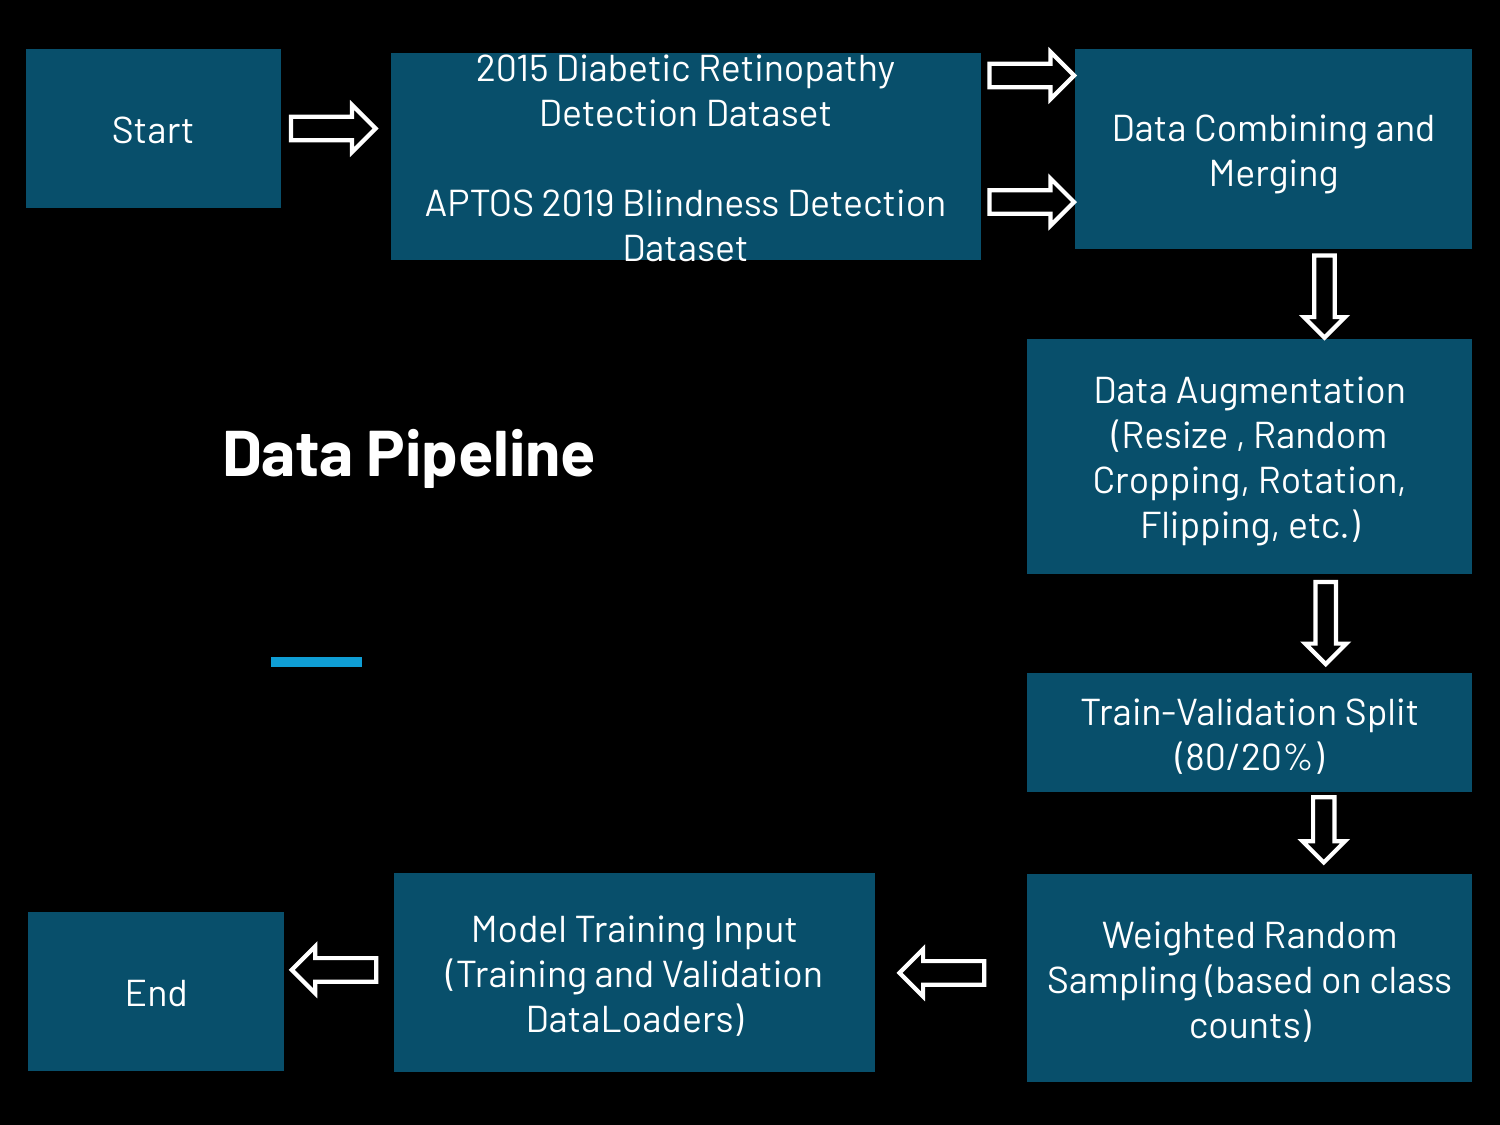

Start
Data Combining and Merging
2015 Diabetic Retinopathy Detection Dataset

APTOS 2019 Blindness Detection Dataset

Data Augmentation (Resize , Random Cropping, Rotation, Flipping, etc.)
# Data Pipeline

Train-Validation Split (80/20%)

Model Training Input (Training and Validation DataLoaders)
Weighted Random Sampling (based on class counts)
End